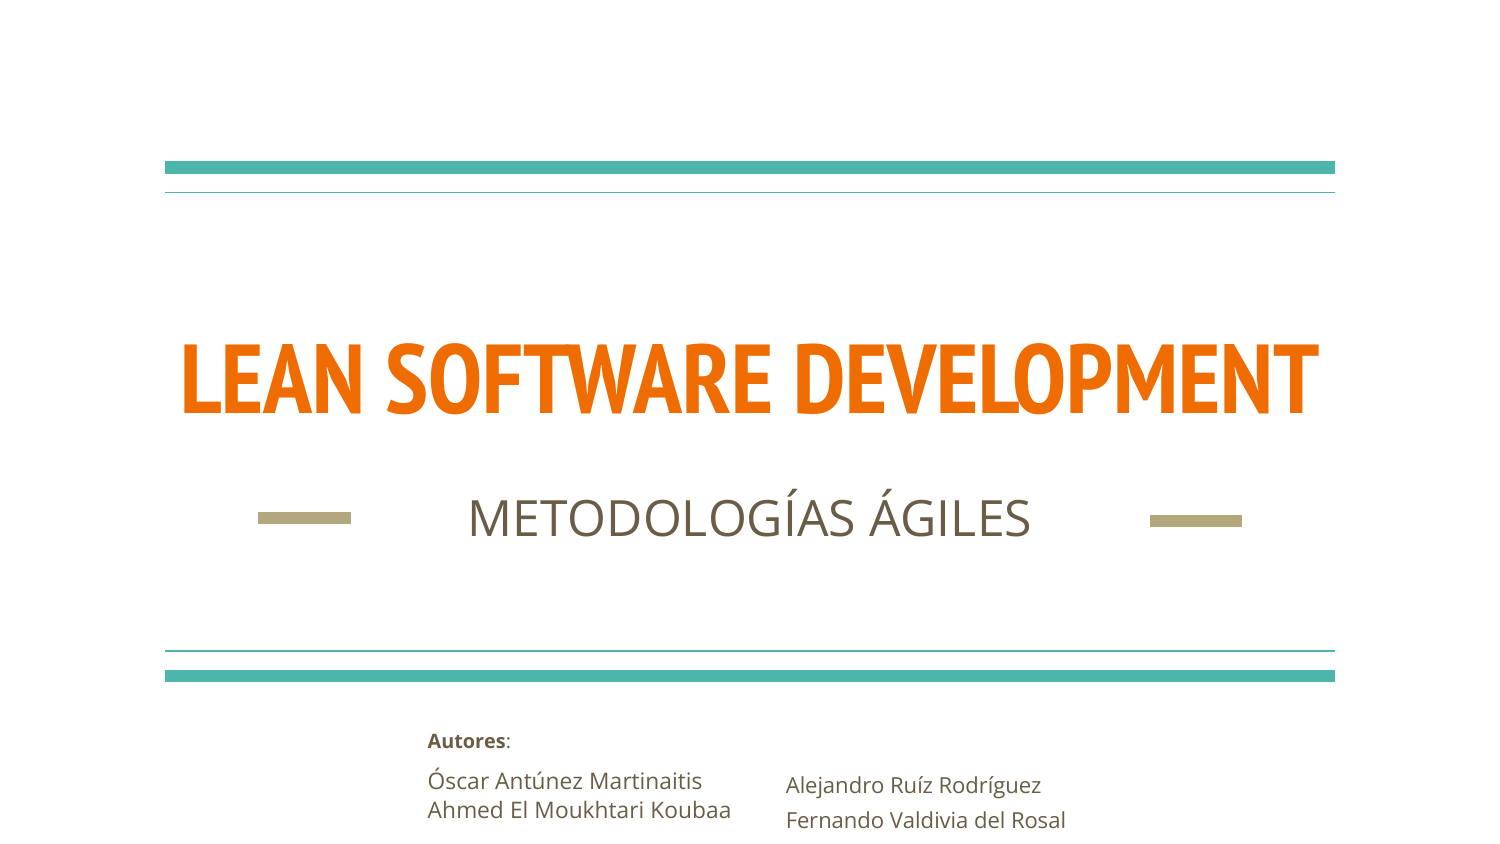

# LEAN SOFTWARE DEVELOPMENT
METODOLOGÍAS ÁGILES
Autores:
Óscar Antúnez Martinaitis
Ahmed El Moukhtari Koubaa
Alejandro Ruíz Rodríguez
Fernando Valdivia del Rosal